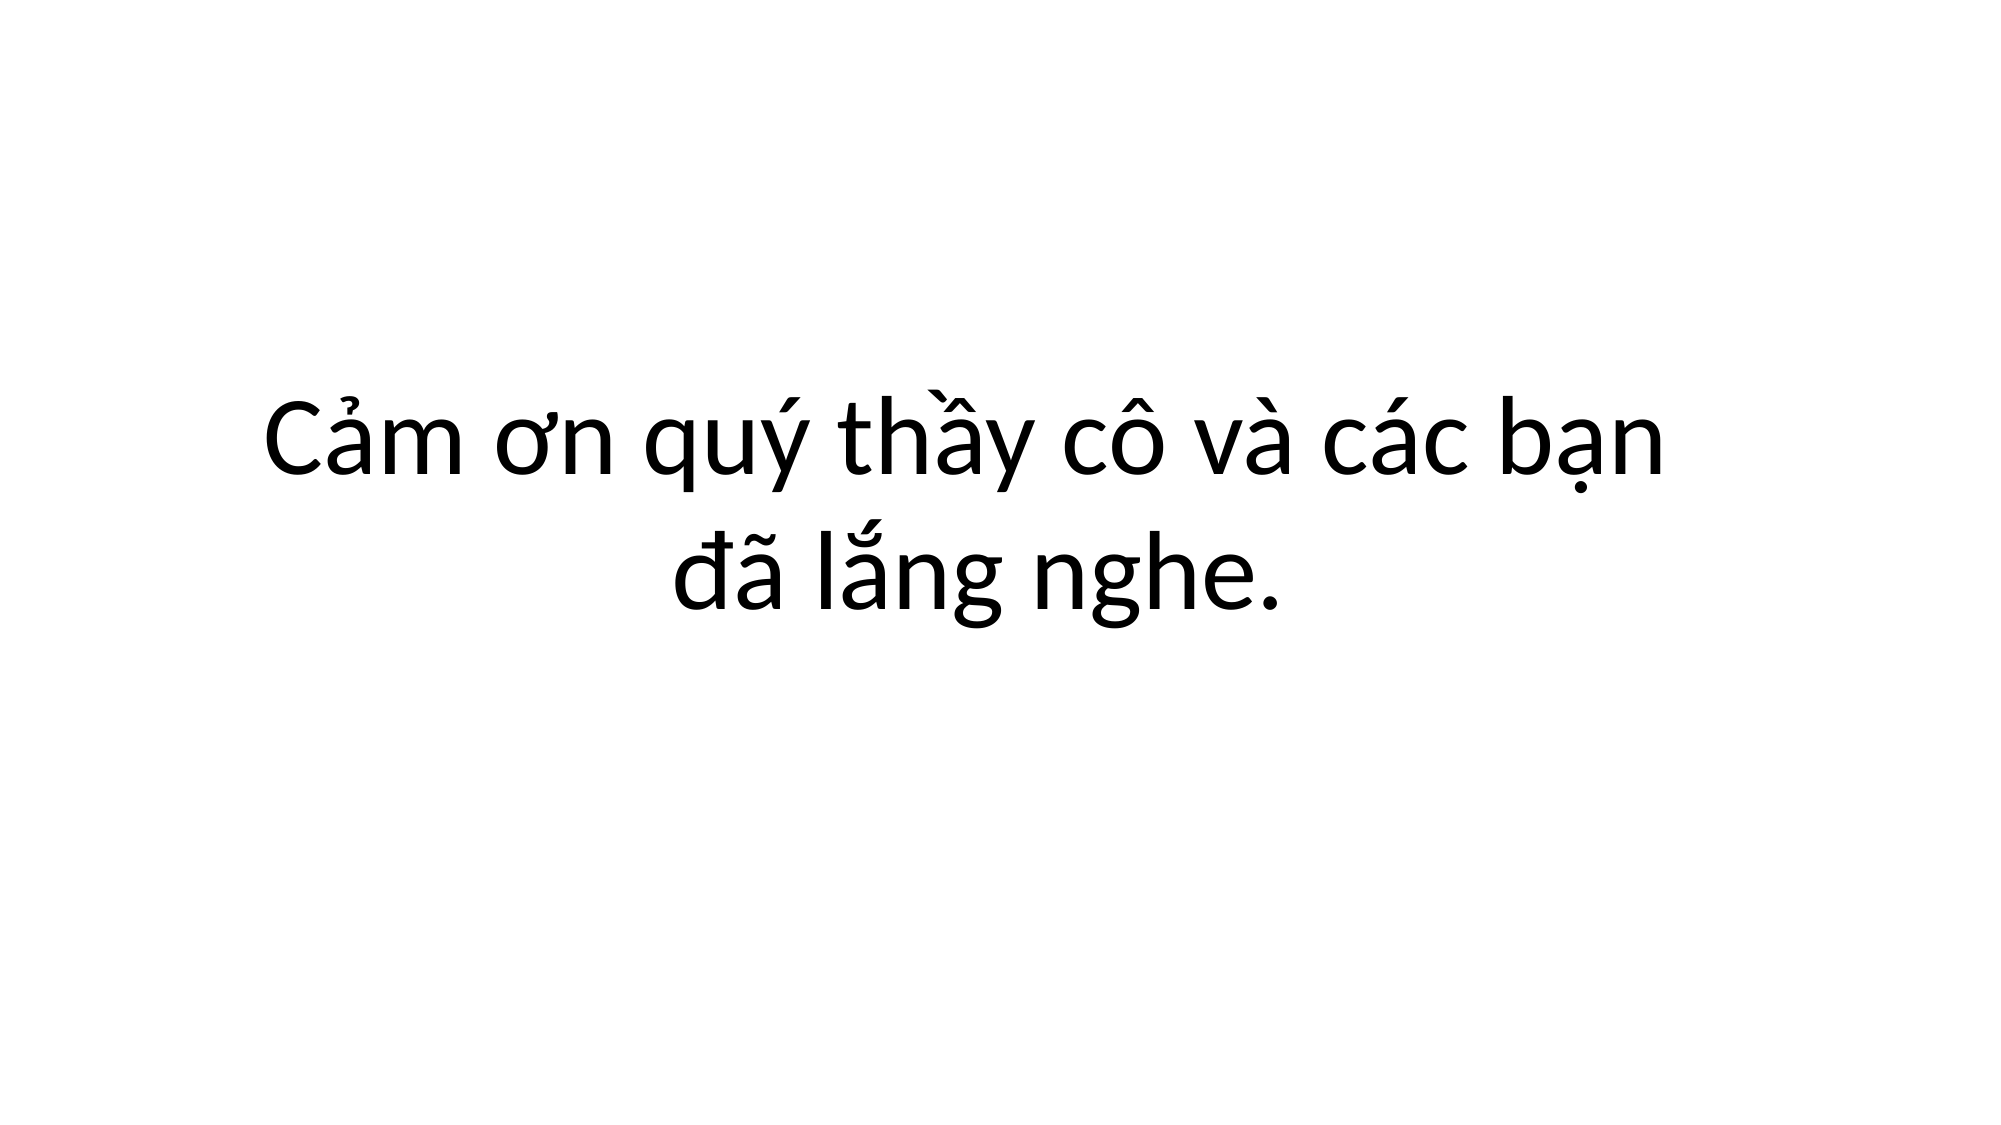

Cảm ơn quý thầy cô và các bạn
đã lắng nghe.